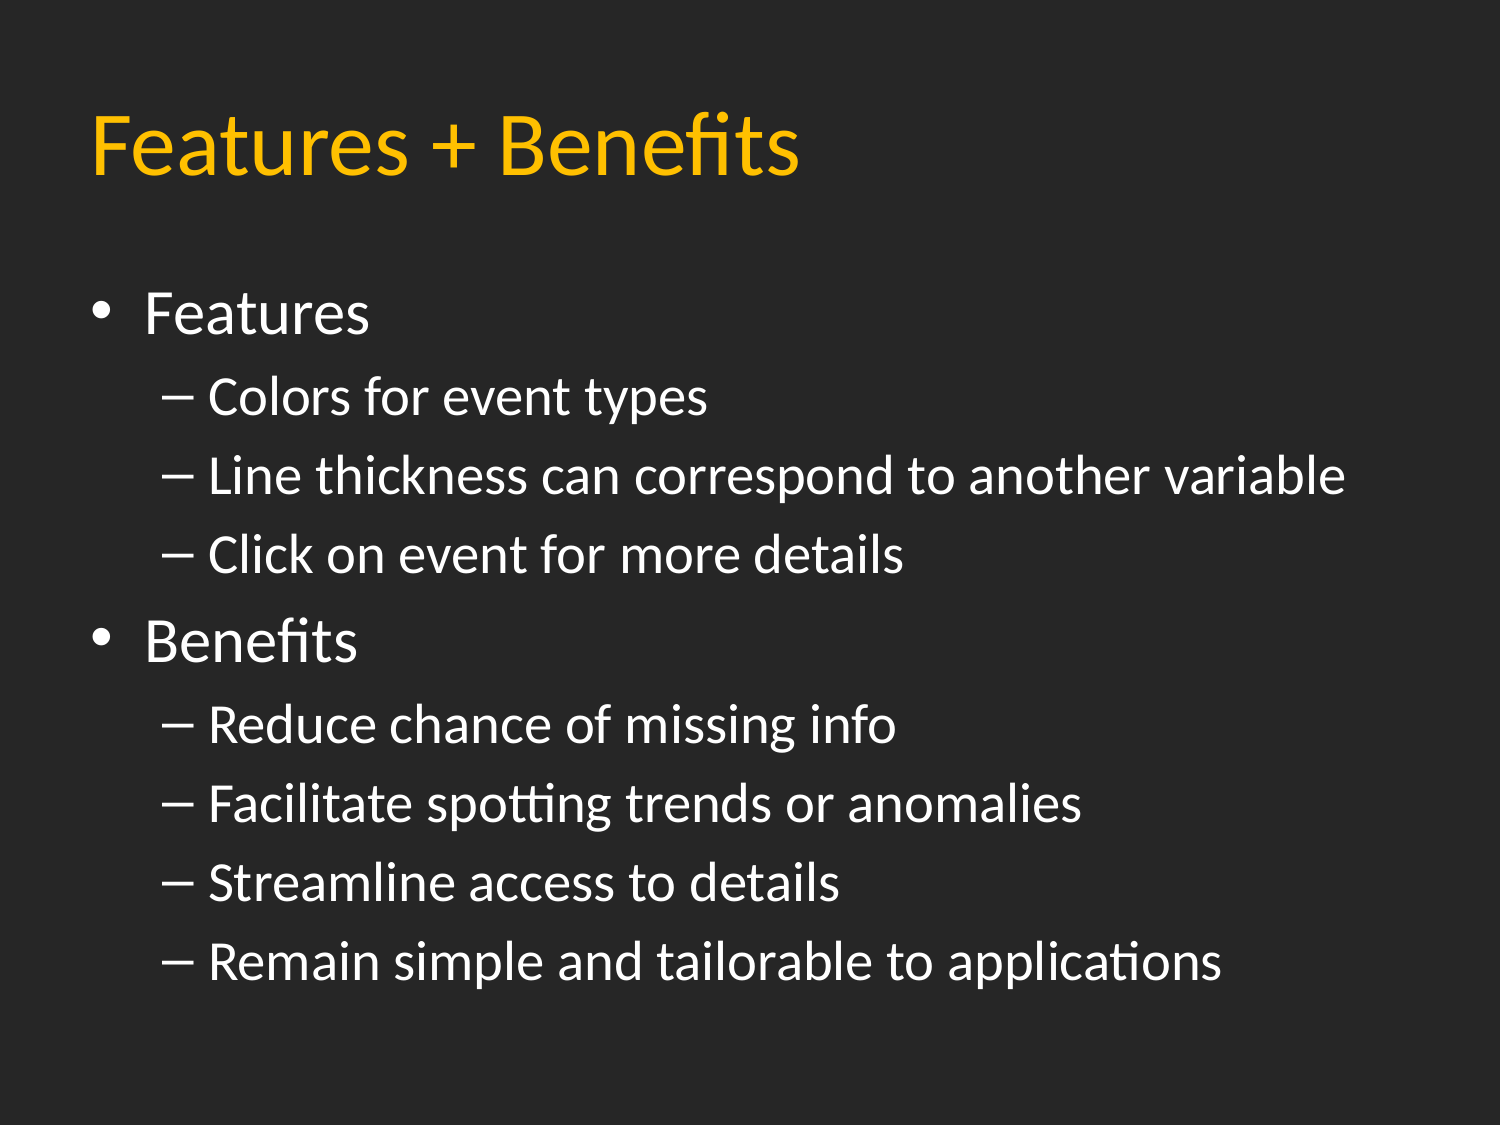

# Features + Benefits
Features
Colors for event types
Line thickness can correspond to another variable
Click on event for more details
Benefits
Reduce chance of missing info
Facilitate spotting trends or anomalies
Streamline access to details
Remain simple and tailorable to applications